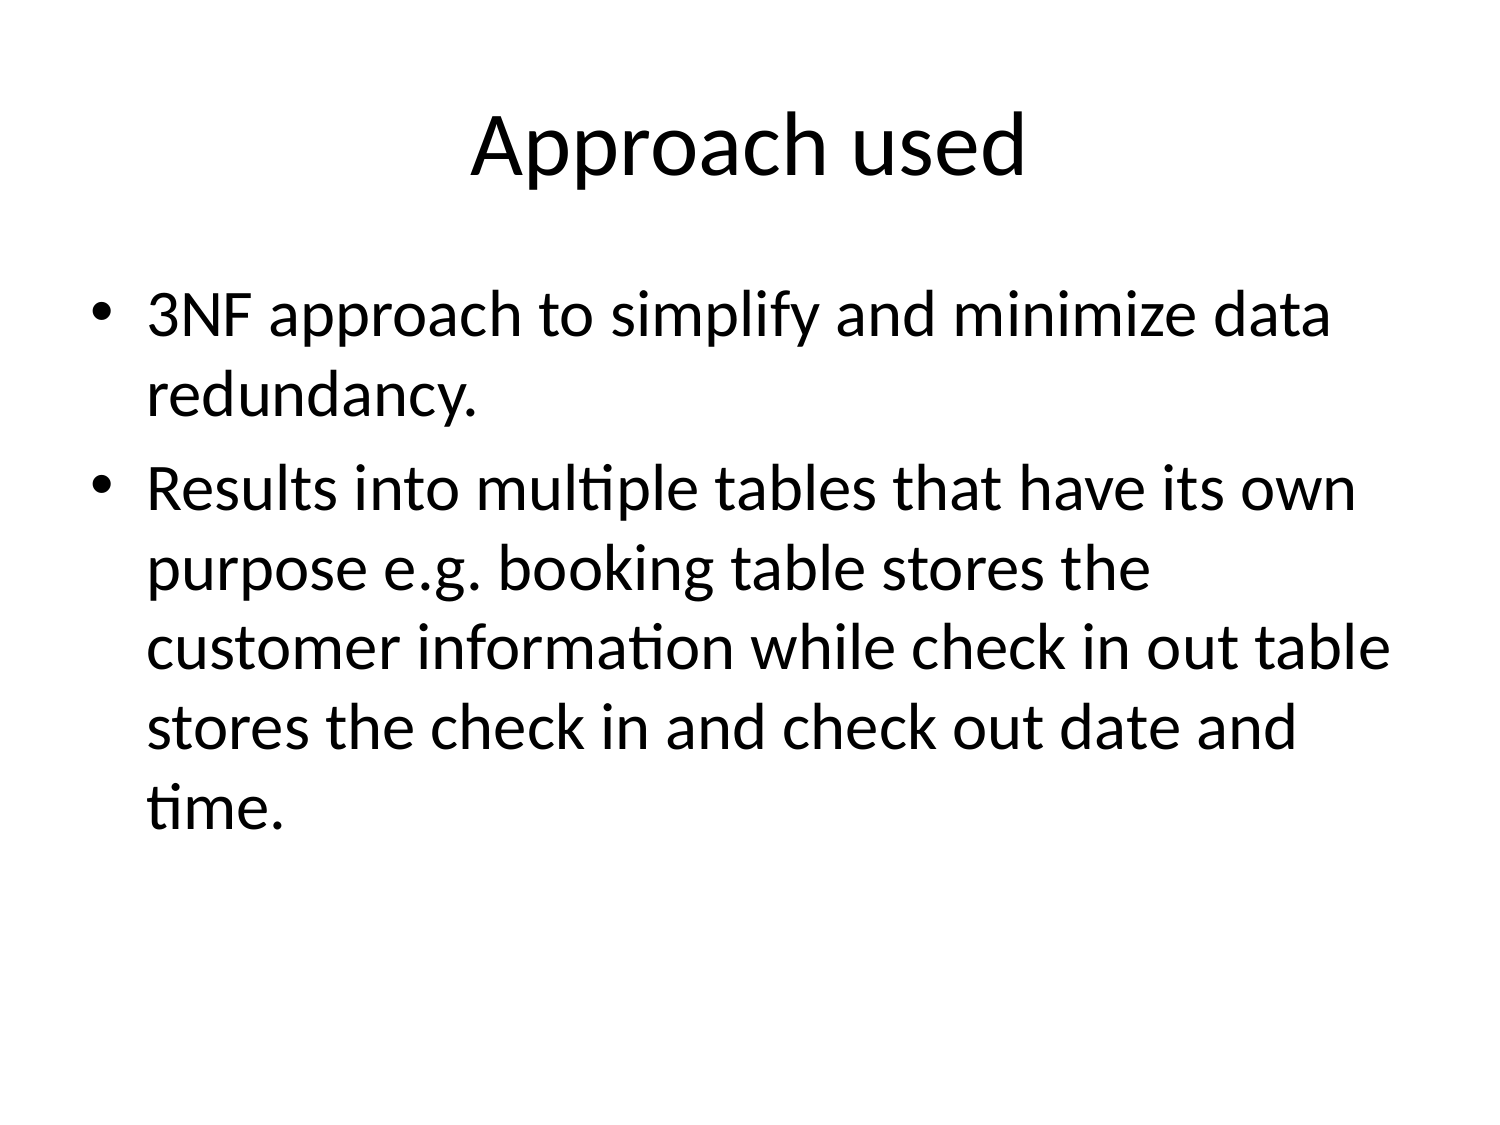

# Approach used
3NF approach to simplify and minimize data redundancy.
Results into multiple tables that have its own purpose e.g. booking table stores the customer information while check in out table stores the check in and check out date and time.